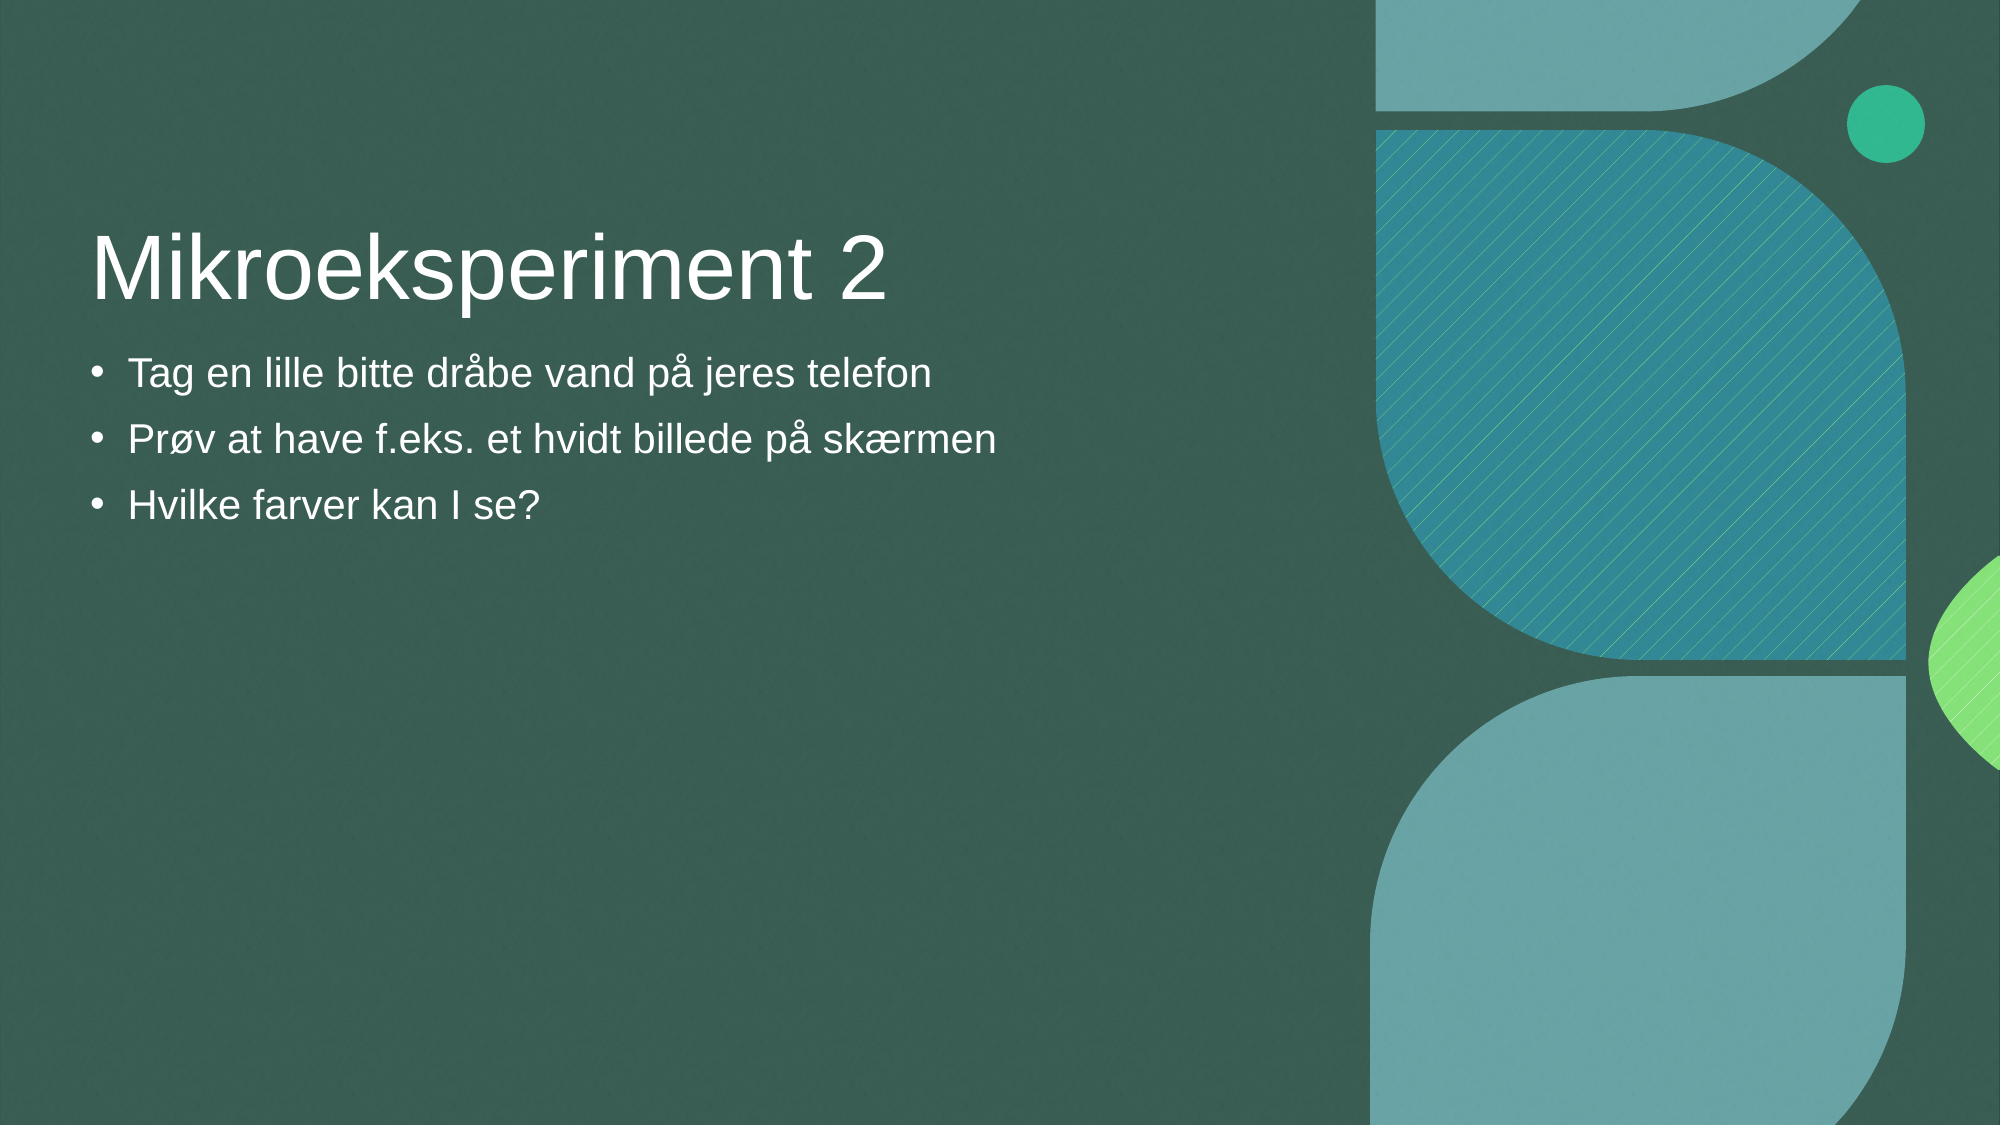

# Mikroeksperiment 2
Tag en lille bitte dråbe vand på jeres telefon
Prøv at have f.eks. et hvidt billede på skærmen
Hvilke farver kan I se?